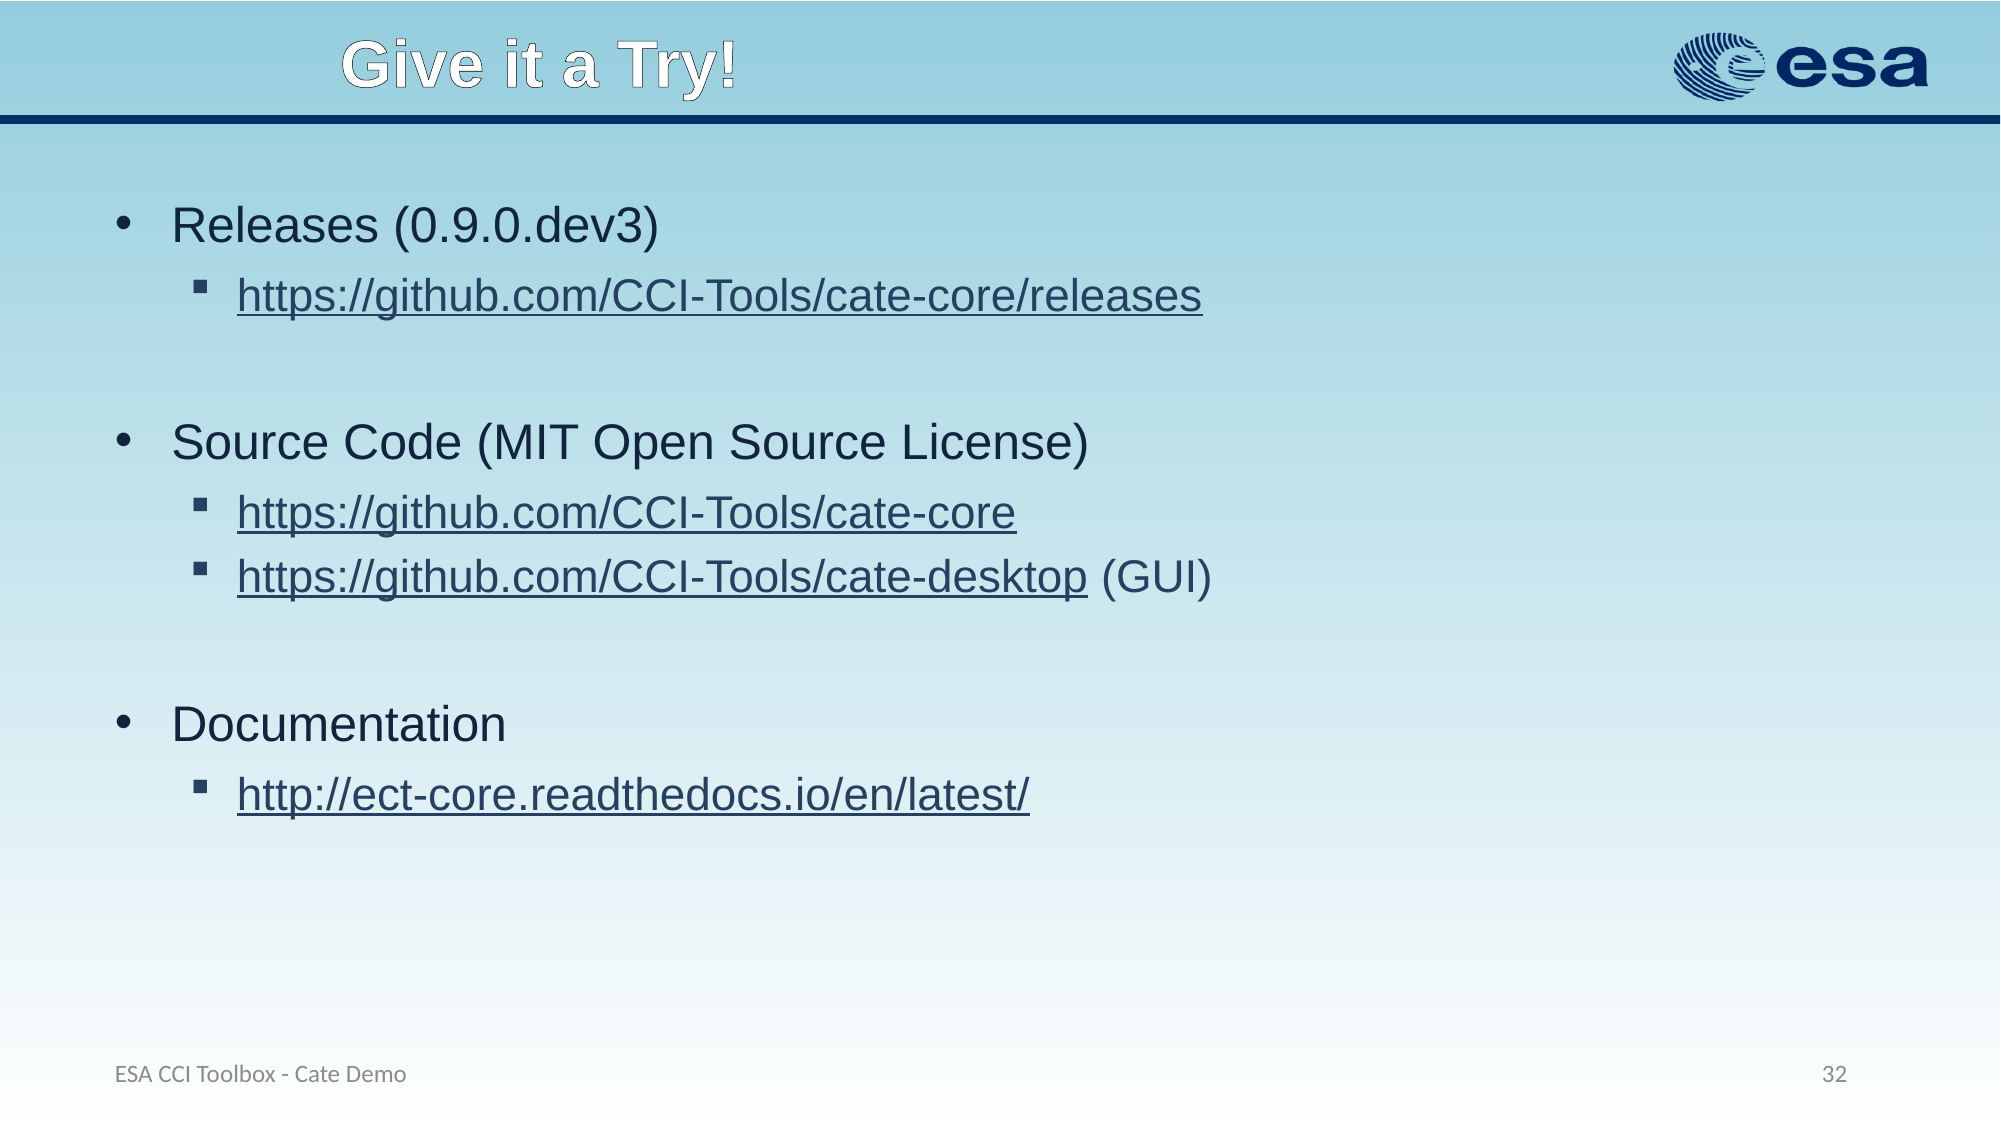

# Give it a Try!
Releases (0.9.0.dev3)
https://github.com/CCI-Tools/cate-core/releases

Source Code (MIT Open Source License)
https://github.com/CCI-Tools/cate-core
https://github.com/CCI-Tools/cate-desktop (GUI)

Documentation
http://ect-core.readthedocs.io/en/latest/
ESA CCI Toolbox - Cate Demo
32